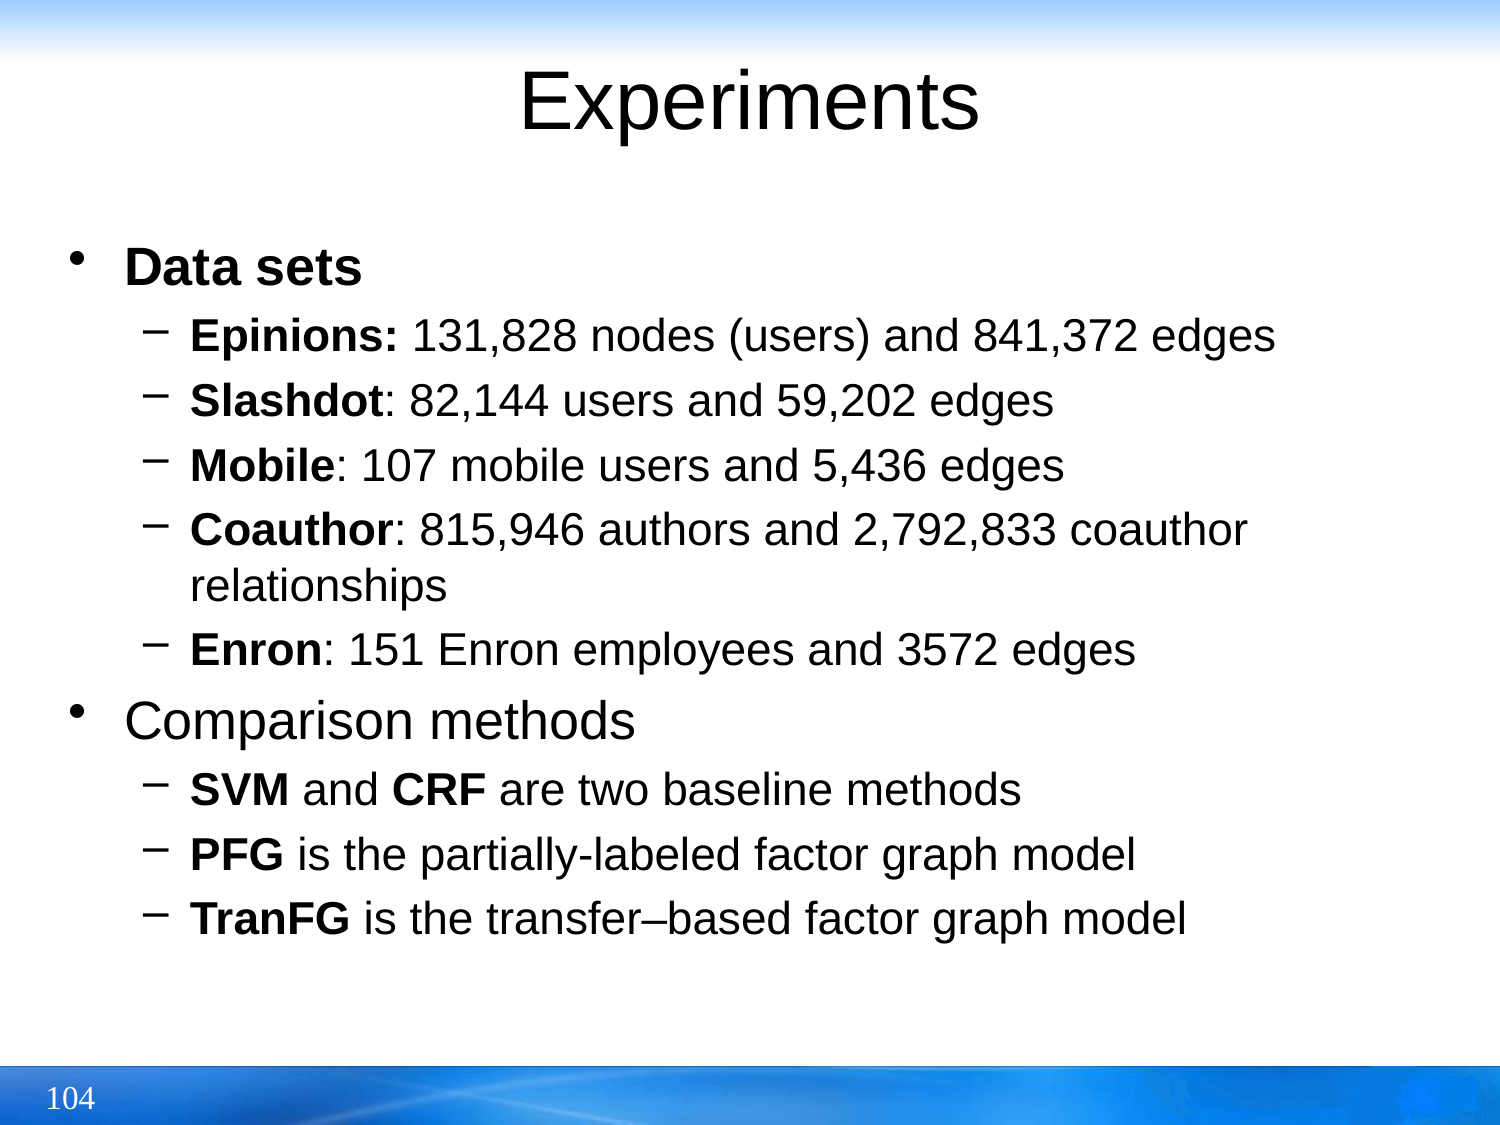

# Experiments
Data sets
Epinions: 131,828 nodes (users) and 841,372 edges
Slashdot: 82,144 users and 59,202 edges
Mobile: 107 mobile users and 5,436 edges
Coauthor: 815,946 authors and 2,792,833 coauthor relationships
Enron: 151 Enron employees and 3572 edges
Comparison methods
SVM and CRF are two baseline methods
PFG is the partially-labeled factor graph model
TranFG is the transfer–based factor graph model